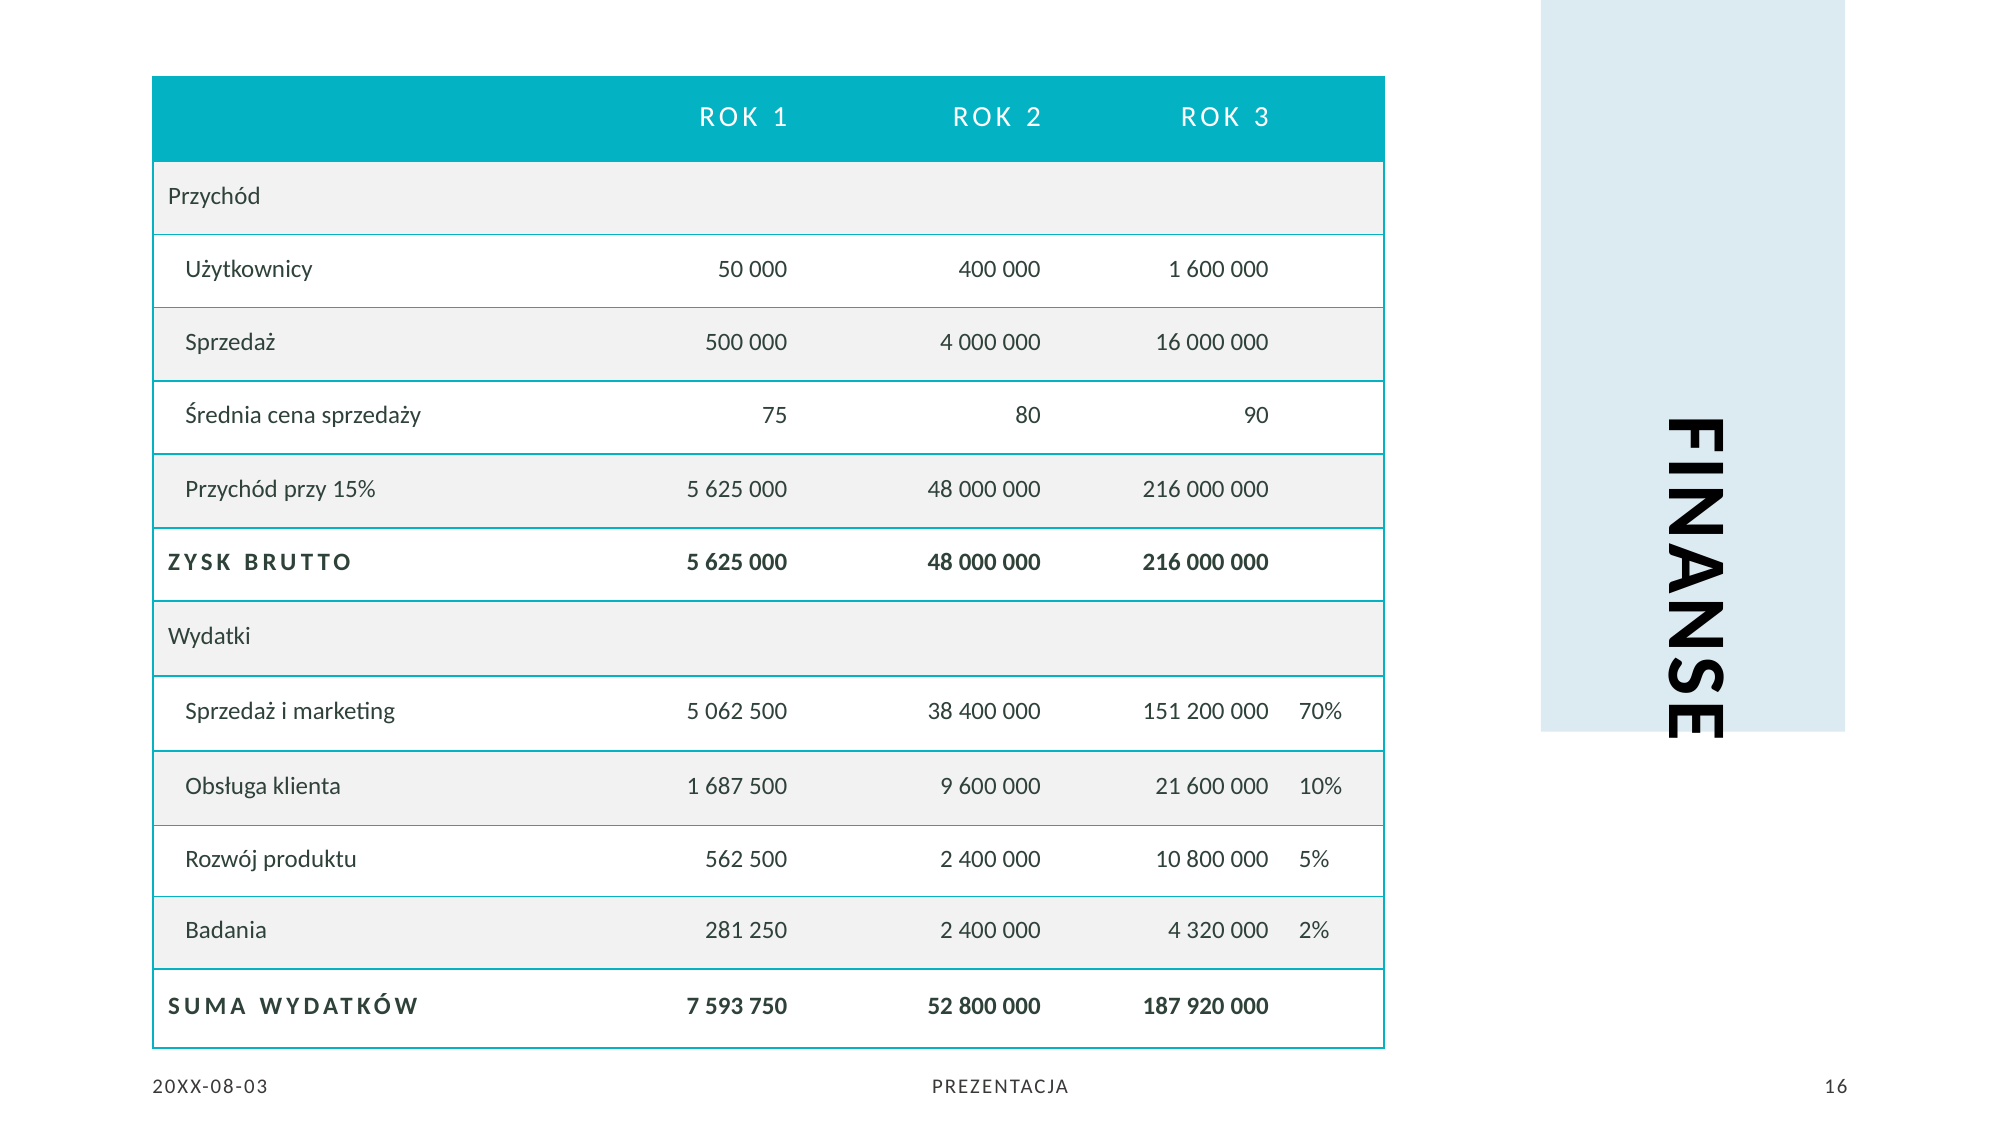

|  | Rok 1 | Rok 2 | rok 3 |  |
| --- | --- | --- | --- | --- |
| Przychód | ​ | ​ | ​ | ​ |
| Użytkownicy | 50 000​​ | 400 000​​ | 1 600 000​​ | ​ |
| Sprzedaż | 500 000​​ | 4 000 000​​ | 16 000 000​​ | ​ |
| Średnia cena sprzedaży​ | 75​​ | 80​​ | 90​​ | ​ |
| Przychód przy 15% | 5 625 000​​ | 48 000 000​​ | 216 000 000​​ | ​ |
| Zysk brutto | 5 625 000​ | 48 000 000​ | 216 000 000​ | ​ |
| Wydatki​ | ​ | ​ | ​ | ​ |
| Sprzedaż i marketing​ | 5 062 500​​ | 38 400 000​​ | 151 200 000​​ | 70%​ |
| Obsługa klienta​ | 1 687 500​​ | 9 600 000​​ | 21 600 000​​ | 10%​ |
| Rozwój produktu​ | 562 500​​ | 2 400 000​​ | 10 800 000​​ | 5%​ |
| Badania​ | 281 250​​ | 2 400 000​​ | 4 320 000​​ | 2%​ |
| Suma wydatków | 7 593 750​ | 52 800 000​ | 187 920 000​ |  |
# Finanse
20XX-08-03
PREZENTACJA
16